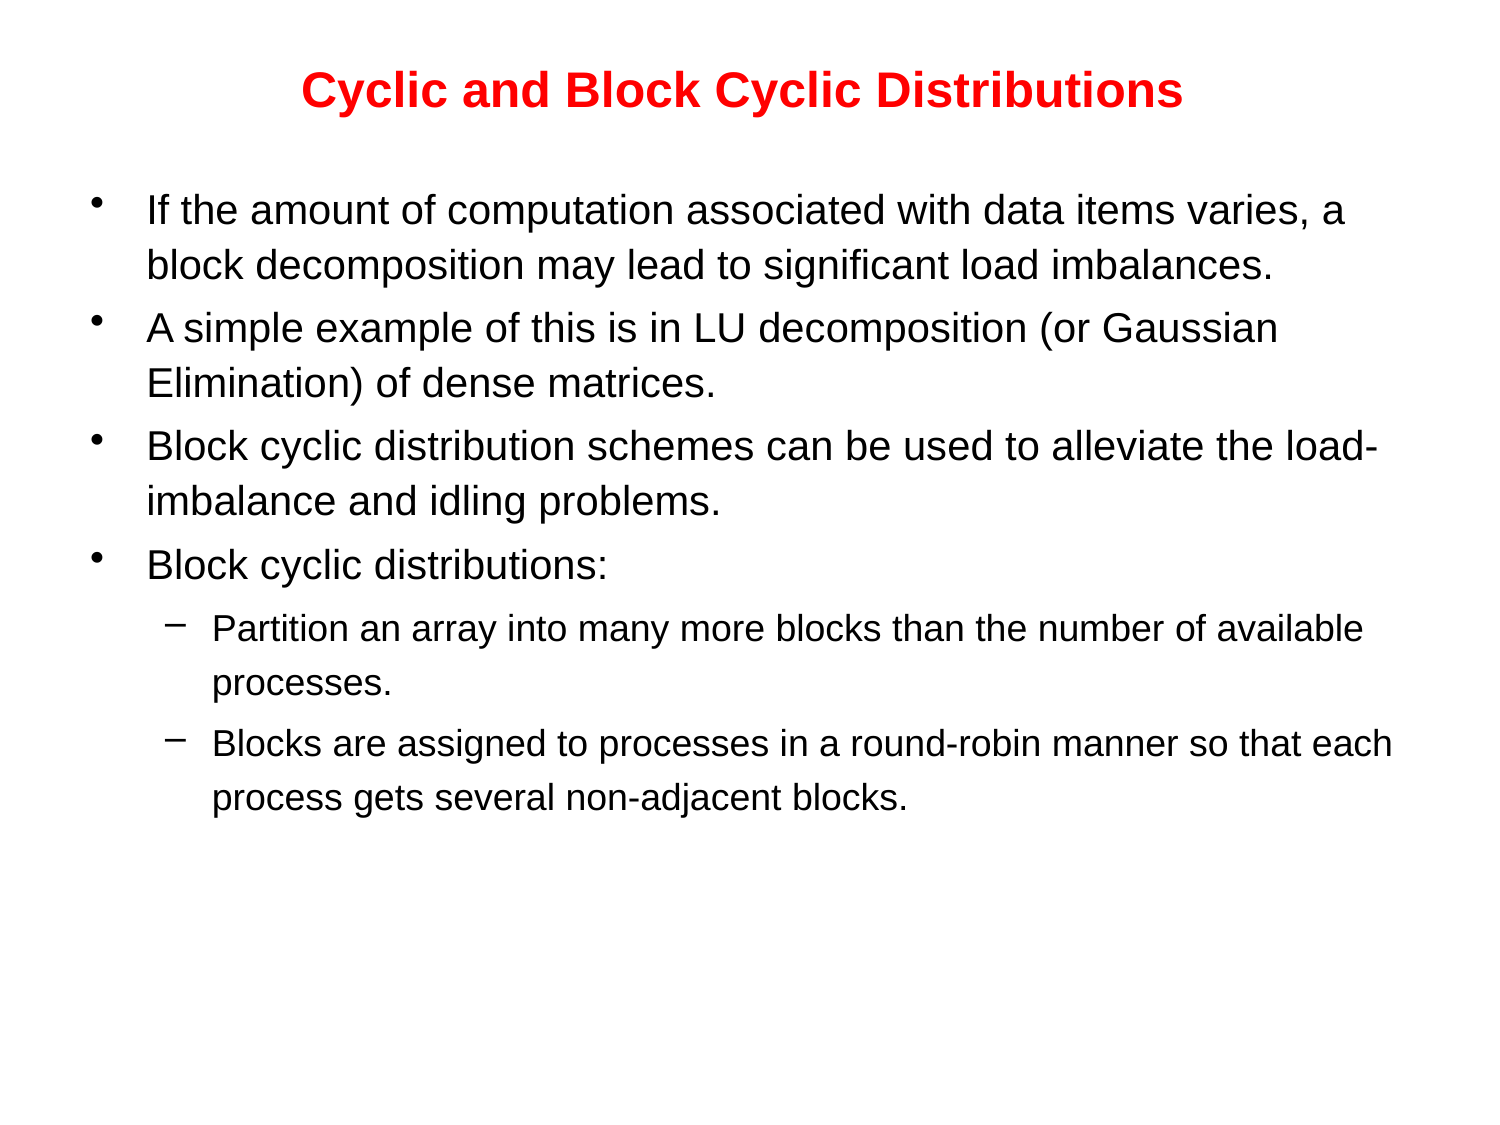

# Cyclic and Block Cyclic Distributions
If the amount of computation associated with data items varies, a block decomposition may lead to significant load imbalances.
A simple example of this is in LU decomposition (or Gaussian Elimination) of dense matrices.
Block cyclic distribution schemes can be used to alleviate the load-imbalance and idling problems.
Block cyclic distributions:
Partition an array into many more blocks than the number of available processes.
Blocks are assigned to processes in a round-robin manner so that each process gets several non-adjacent blocks.